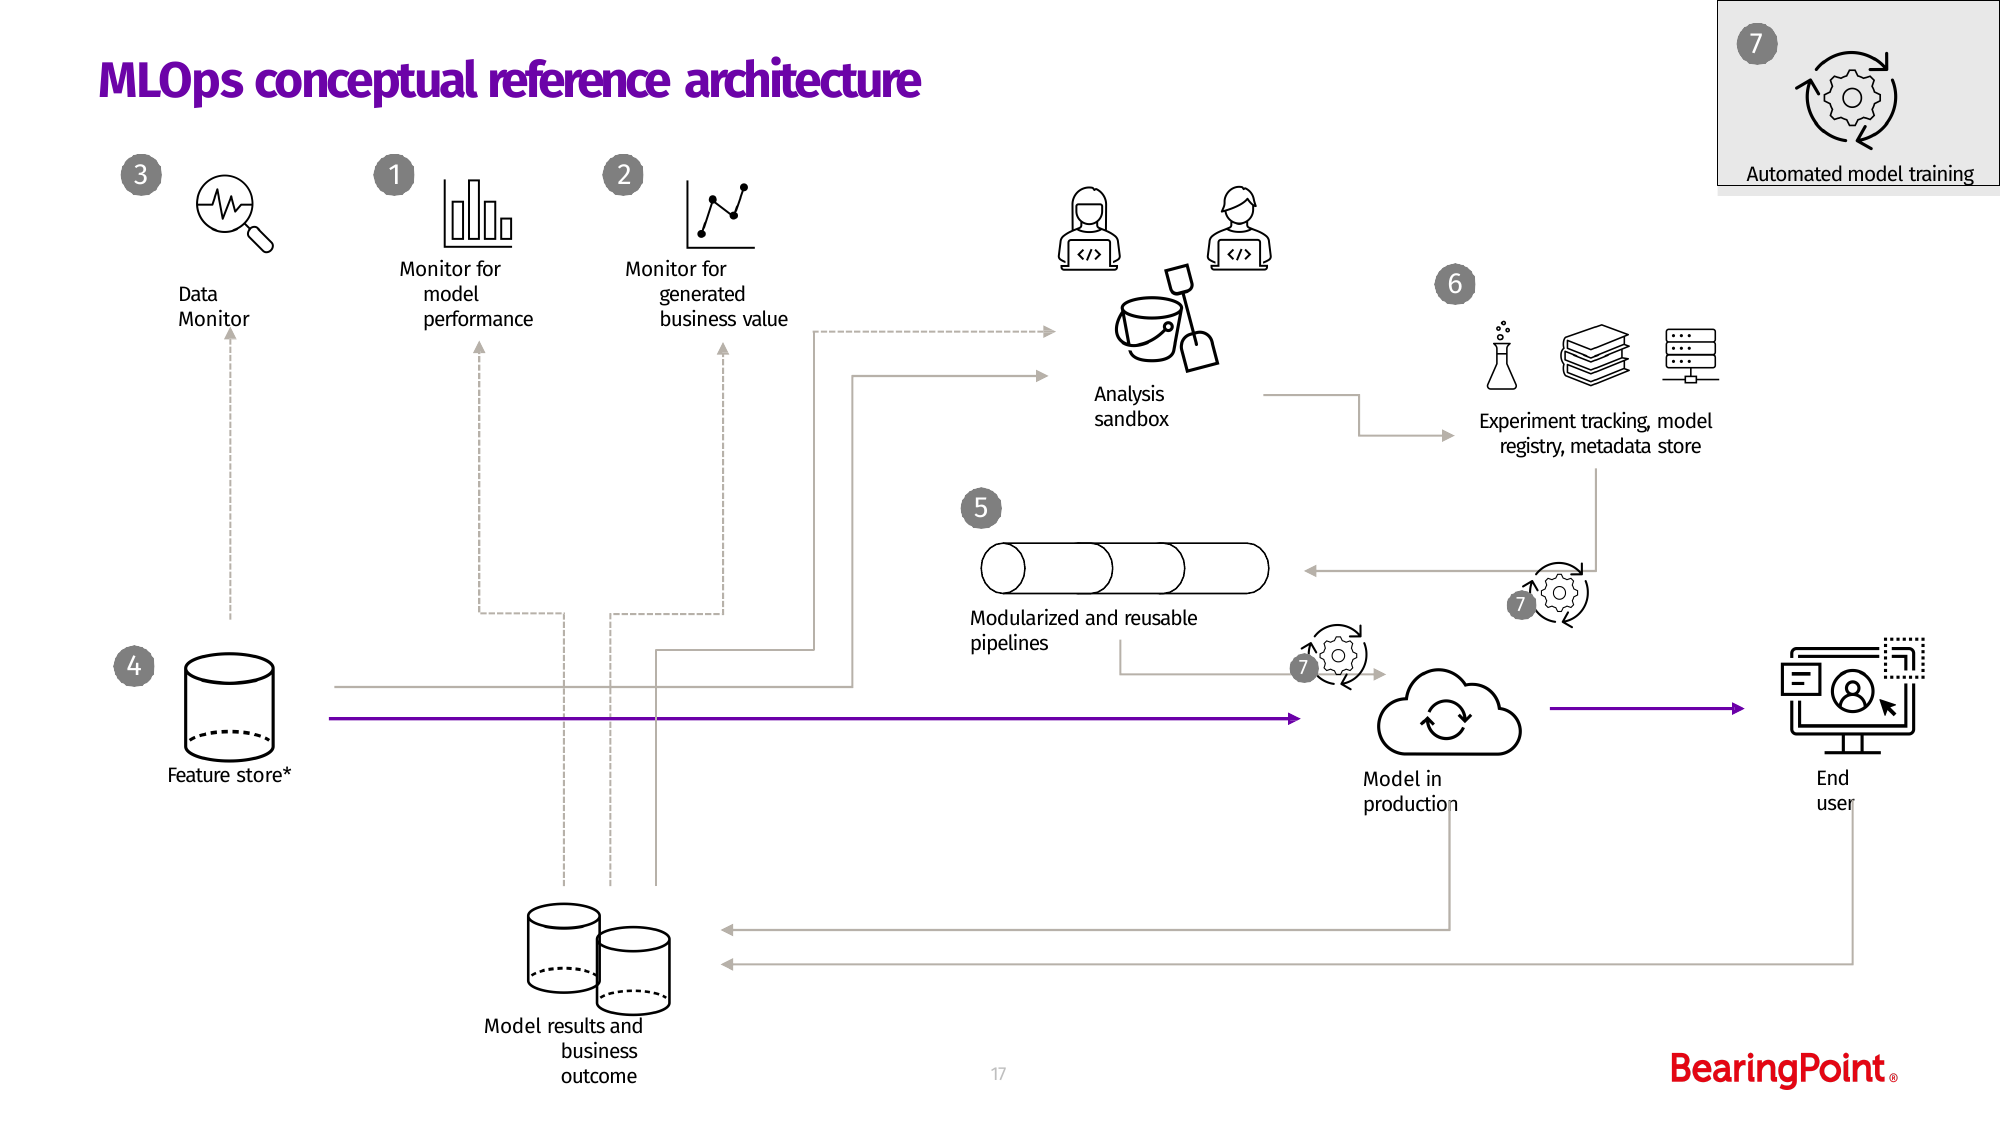

7

Automated model training

# MLOps conceptual reference architecture
3	1	2

Monitor for model  performance
Monitor for generated  business value
6

Data Monitor

Analysis sandbox
Experiment tracking, model  registry, metadata store
5

7
Modularized and reusable pipelines

4

7

Feature store*
End user
Model in production
Model results and business  outcome
17